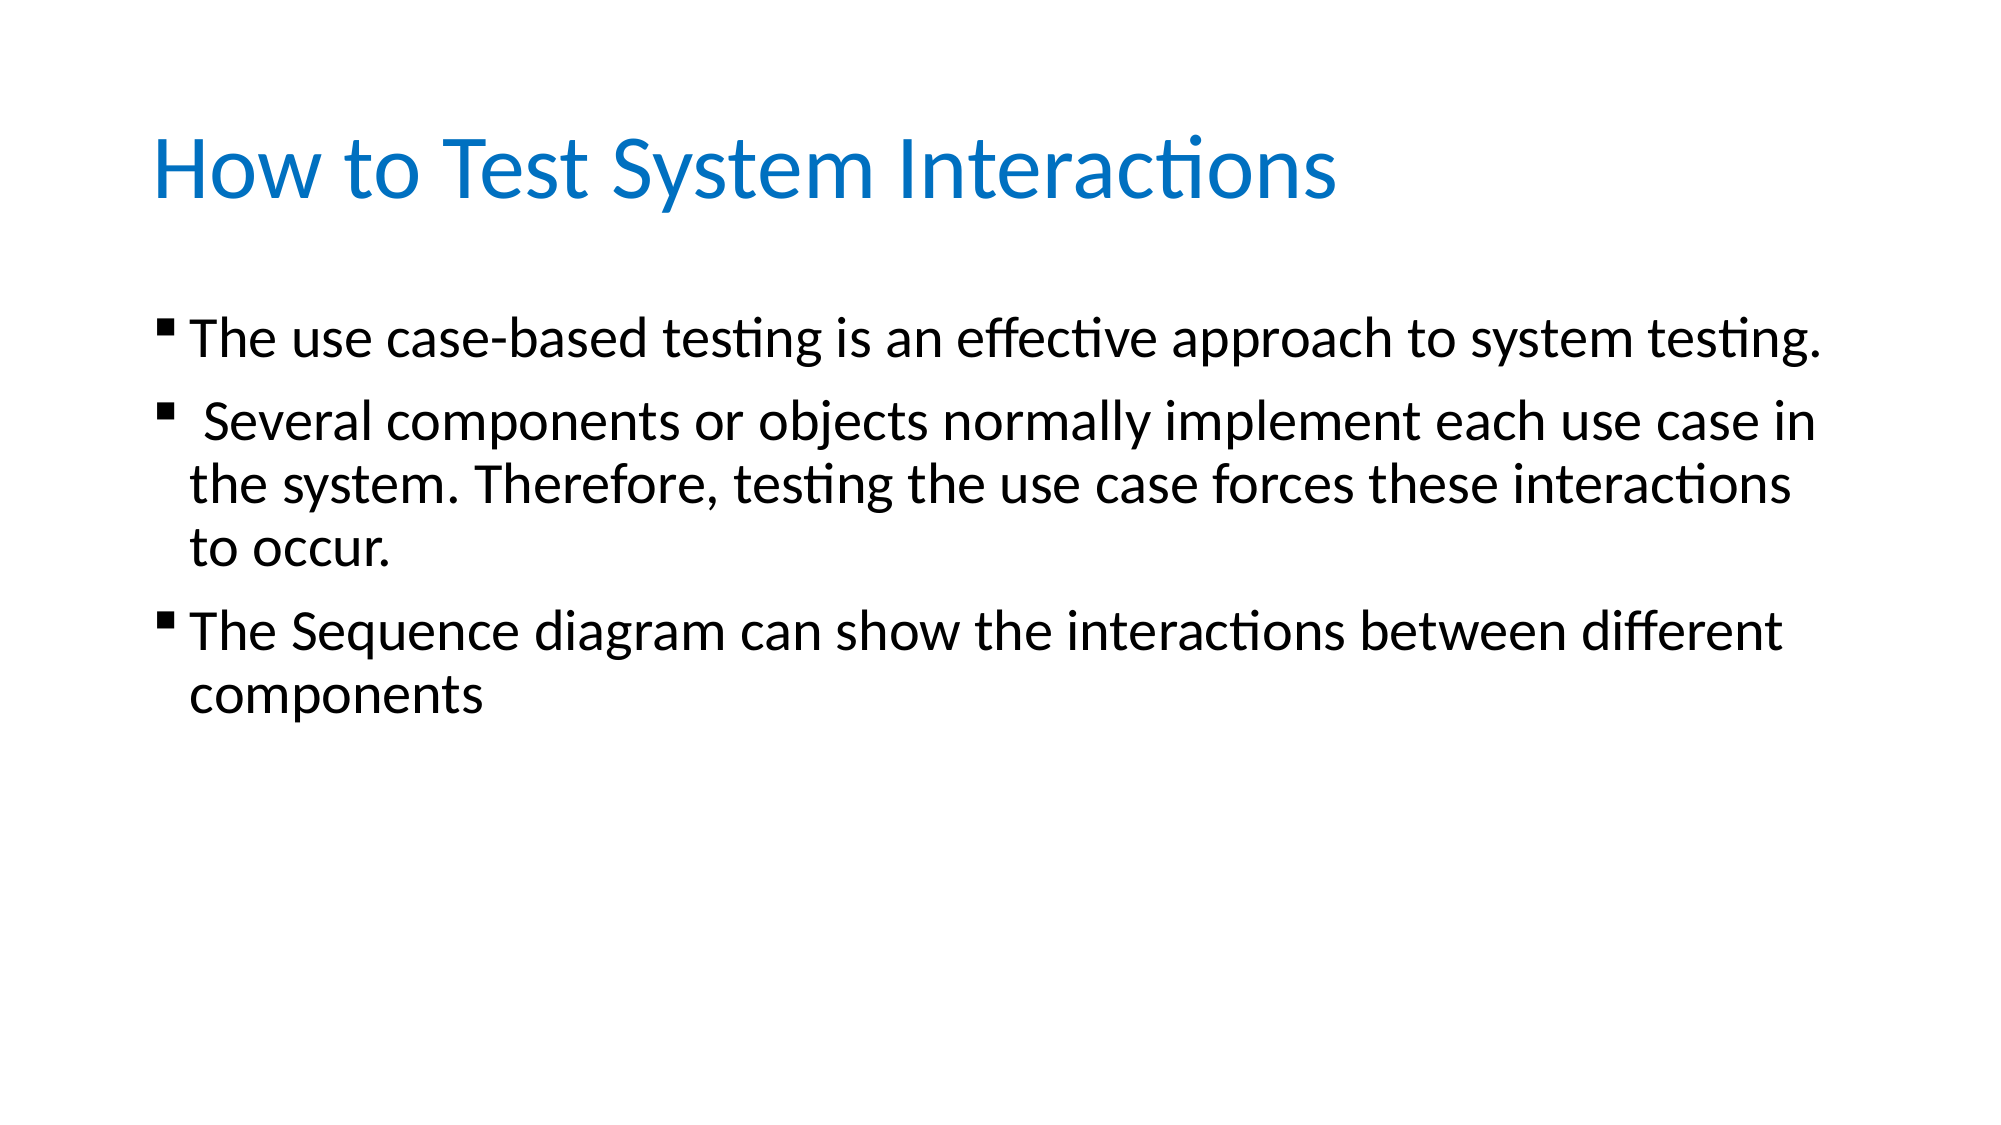

# How to Test System Interactions
The use case-based testing is an effective approach to system testing.
 Several components or objects normally implement each use case in the system. Therefore, testing the use case forces these interactions to occur.
The Sequence diagram can show the interactions between different components